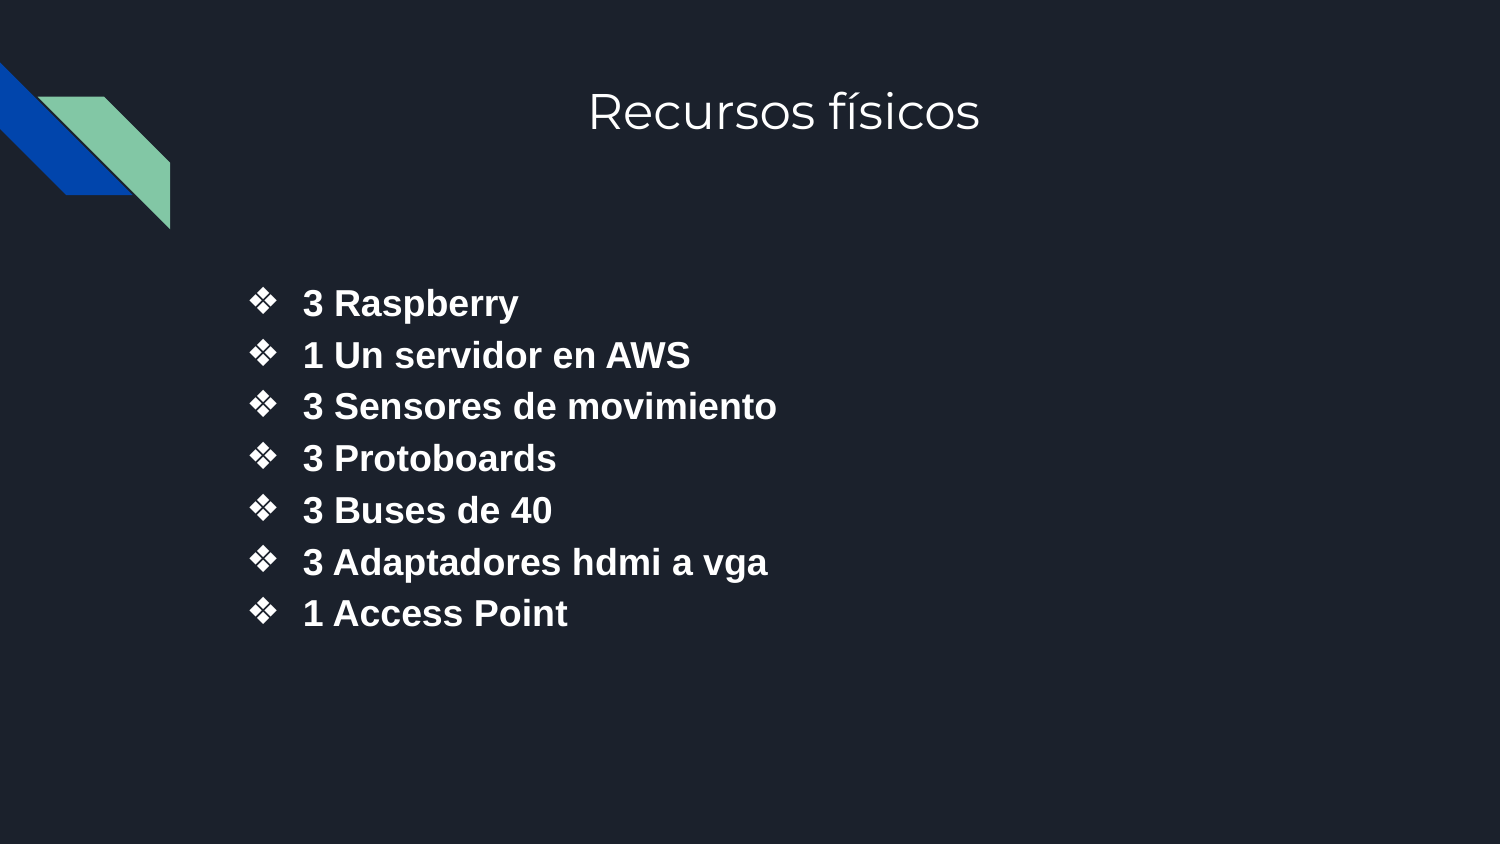

# Recursos físicos
3 Raspberry
1 Un servidor en AWS
3 Sensores de movimiento
3 Protoboards
3 Buses de 40
3 Adaptadores hdmi a vga
1 Access Point